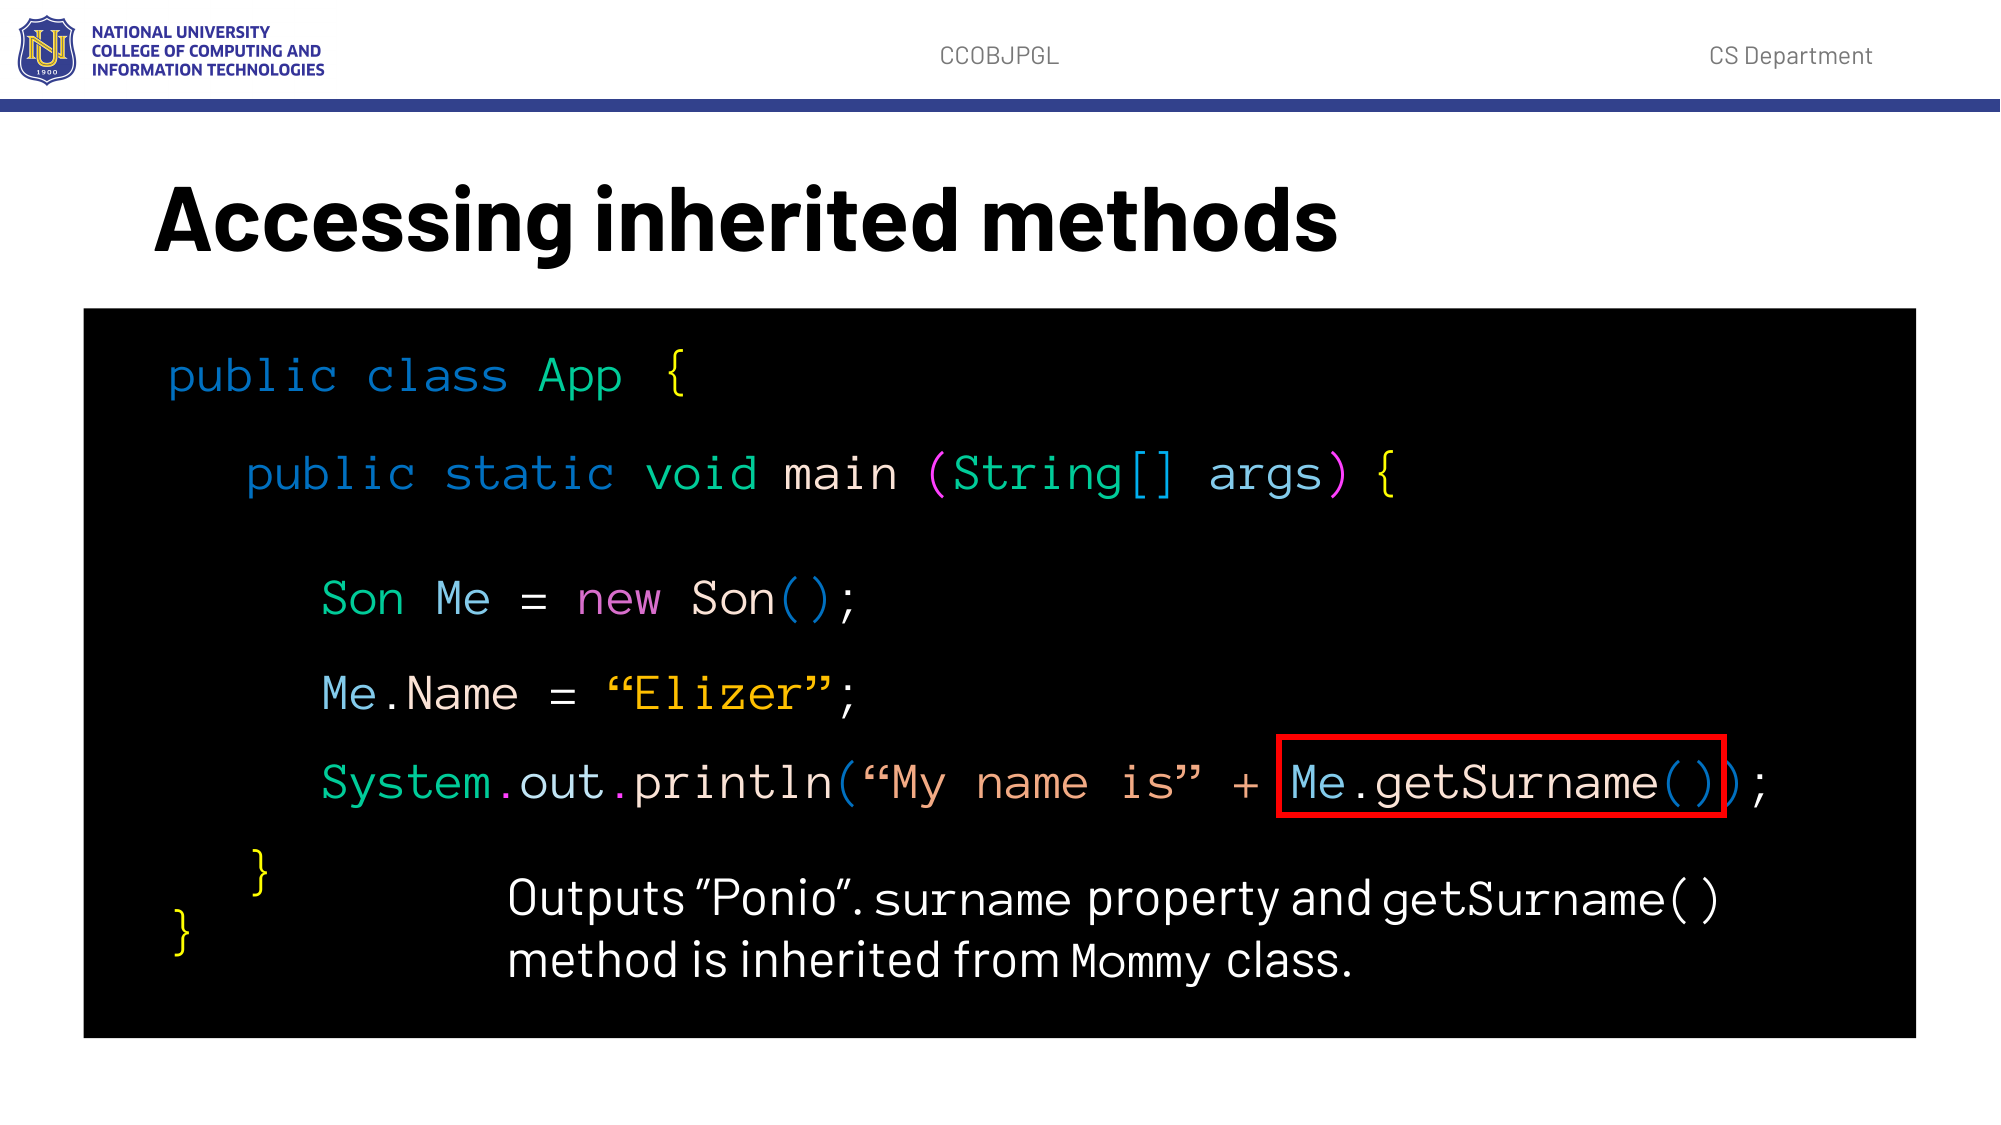

# Accessing inherited methods

{
public class App
{
public static void
main
(String[] args)
Son Me = new Son();
Me.Name = “Elizer”;

System.out.println(“My name is” + Me.getSurname());
}
Outputs ”Ponio”. surname property and getSurname() method is inherited from Mommy class.
}